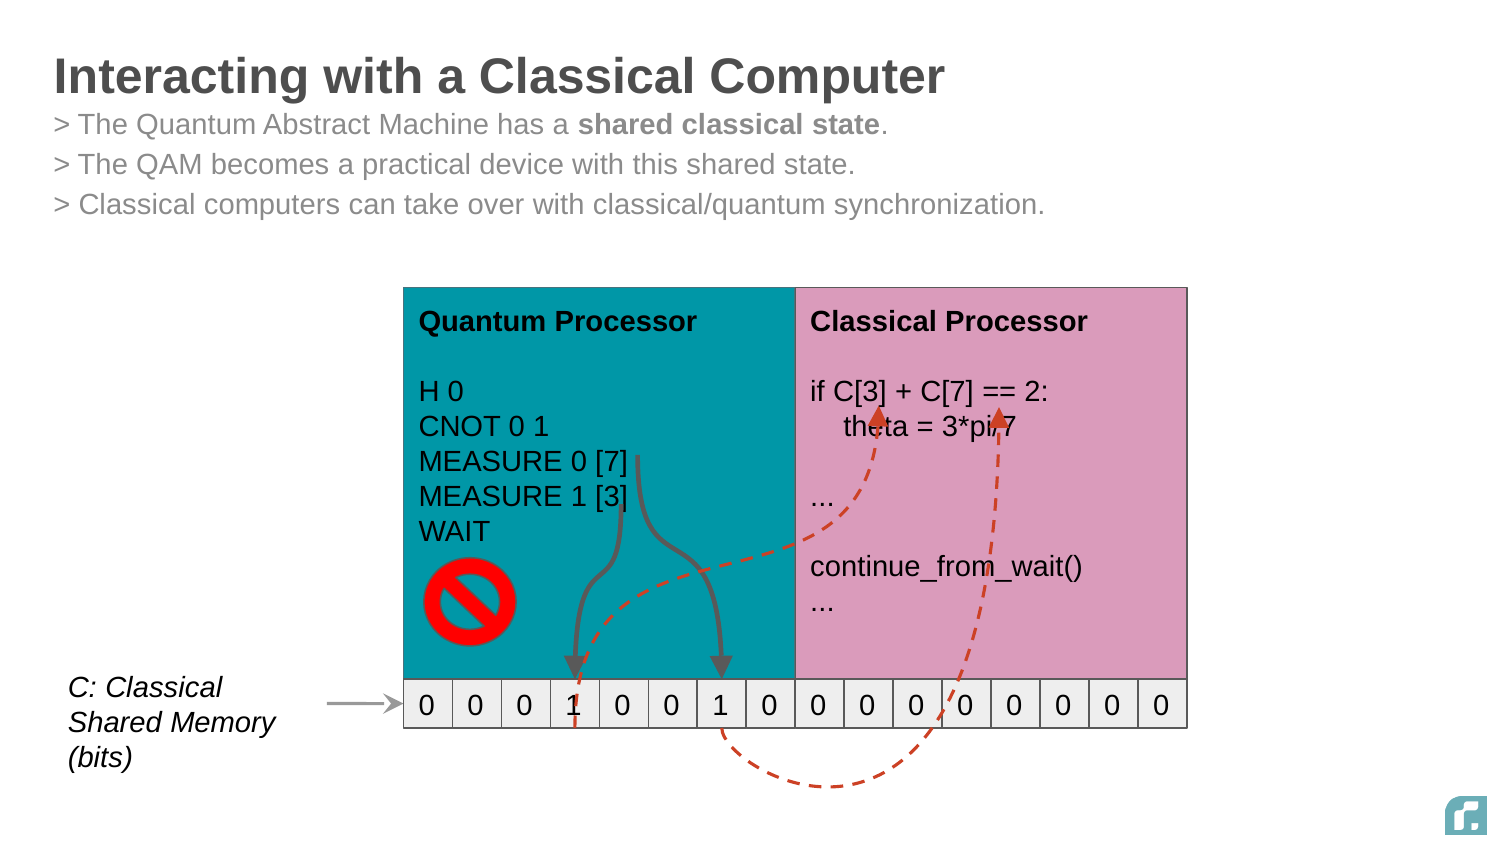

# Interacting with a Classical Computer
> The Quantum Abstract Machine has a shared classical state.
> The QAM becomes a practical device with this shared state.
> Classical computers can take over with classical/quantum synchronization.
Quantum Processor

H 0
CNOT 0 1
MEASURE 0 [7]
MEASURE 1 [3]
WAIT

Classical Processor

if C[3] + C[7] == 2:
    theta = 3*pi/7

...

continue_from_wait()
...

C: Classical Shared Memory (bits)
0
0
0

1
0
0

1
0
0
0
0
0
0
0
0
0